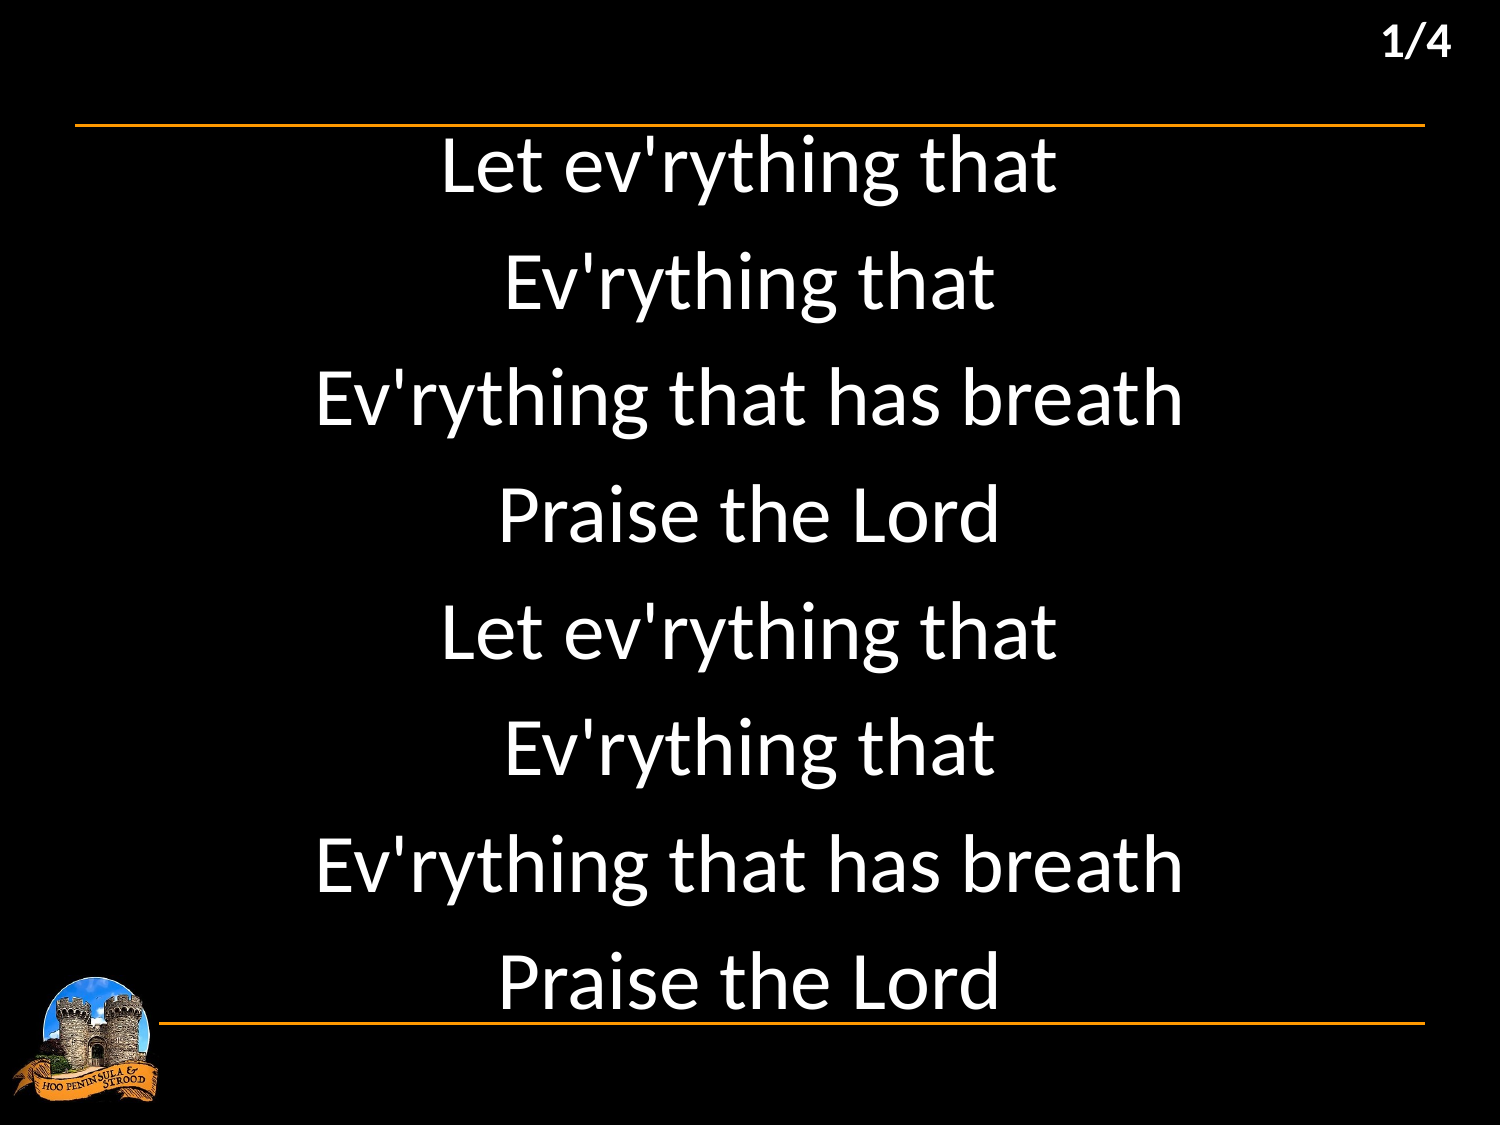

1/4
Let ev'rything that
Ev'rything that
Ev'rything that has breath
Praise the Lord
Let ev'rything that
Ev'rything that
Ev'rything that has breath
Praise the Lord